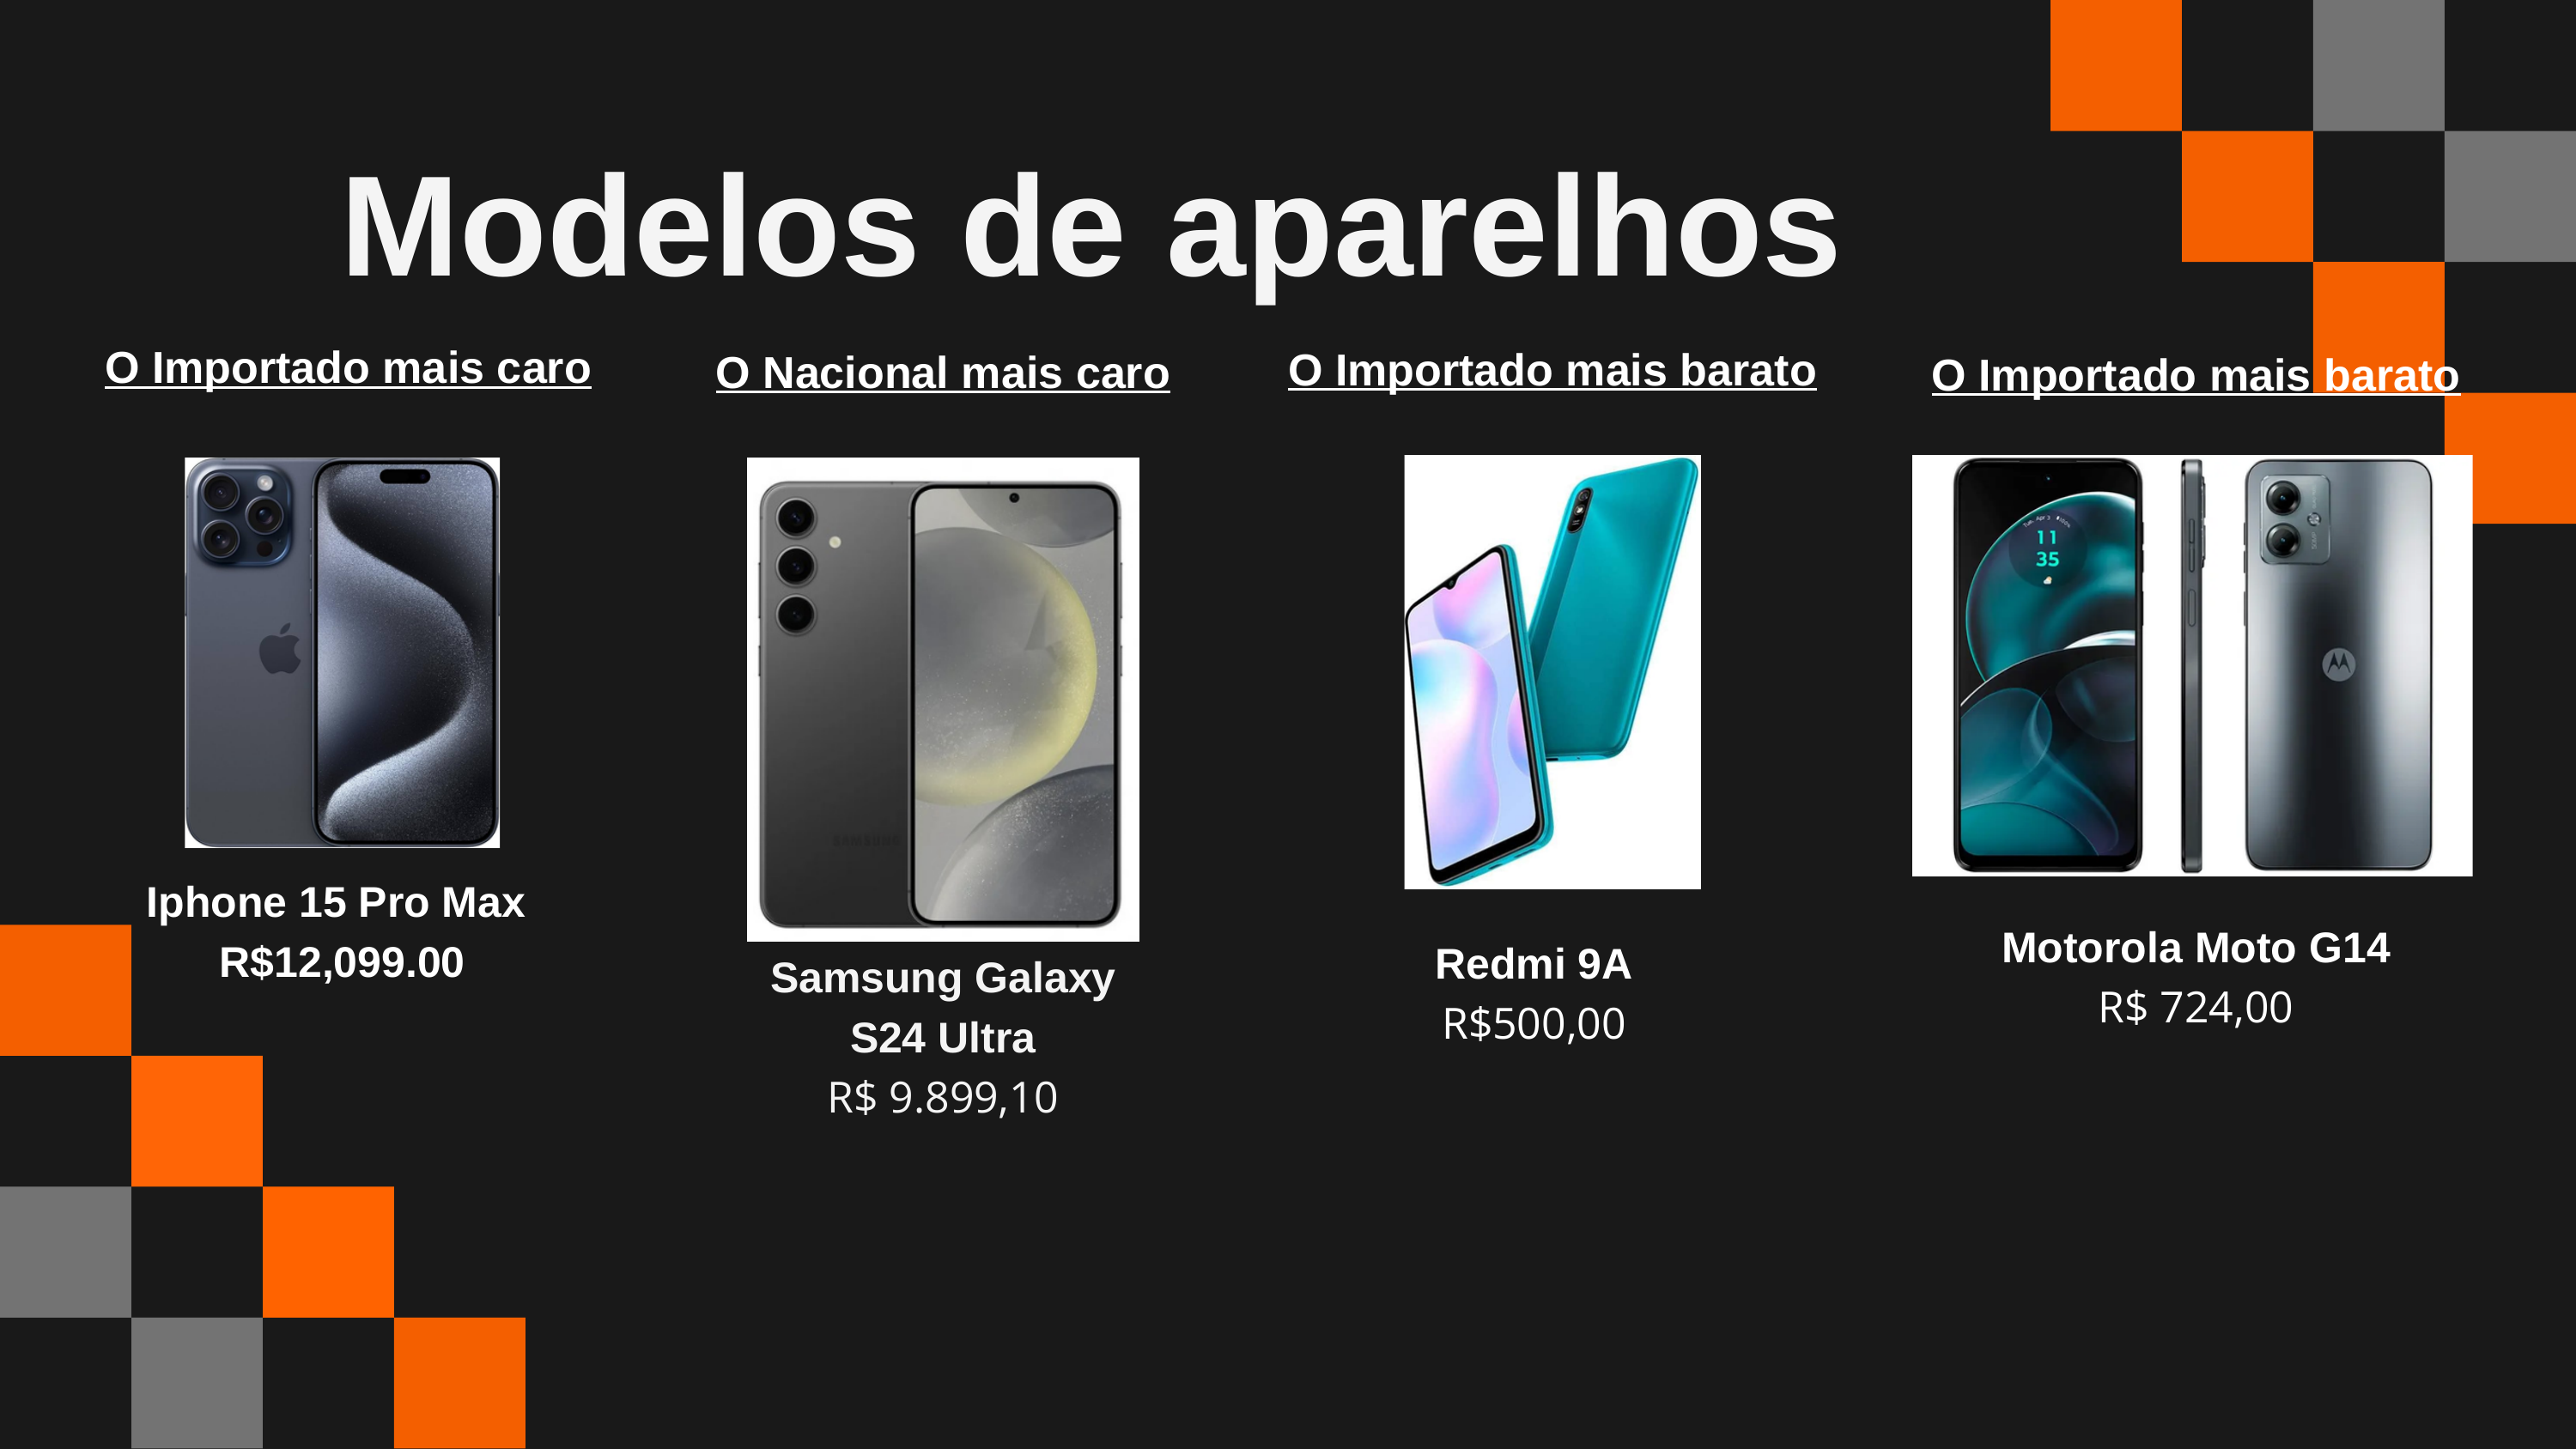

Modelos de aparelhos

O Importado mais caro

O Importado mais barato

O Nacional mais caro

O Importado mais barato

Iphone 15 Pro Max
R$12,099.00

Motorola Moto G14
R$ 724,00

Redmi 9A
R$500,00

Samsung Galaxy S24 Ultra
R$ 9.899,10